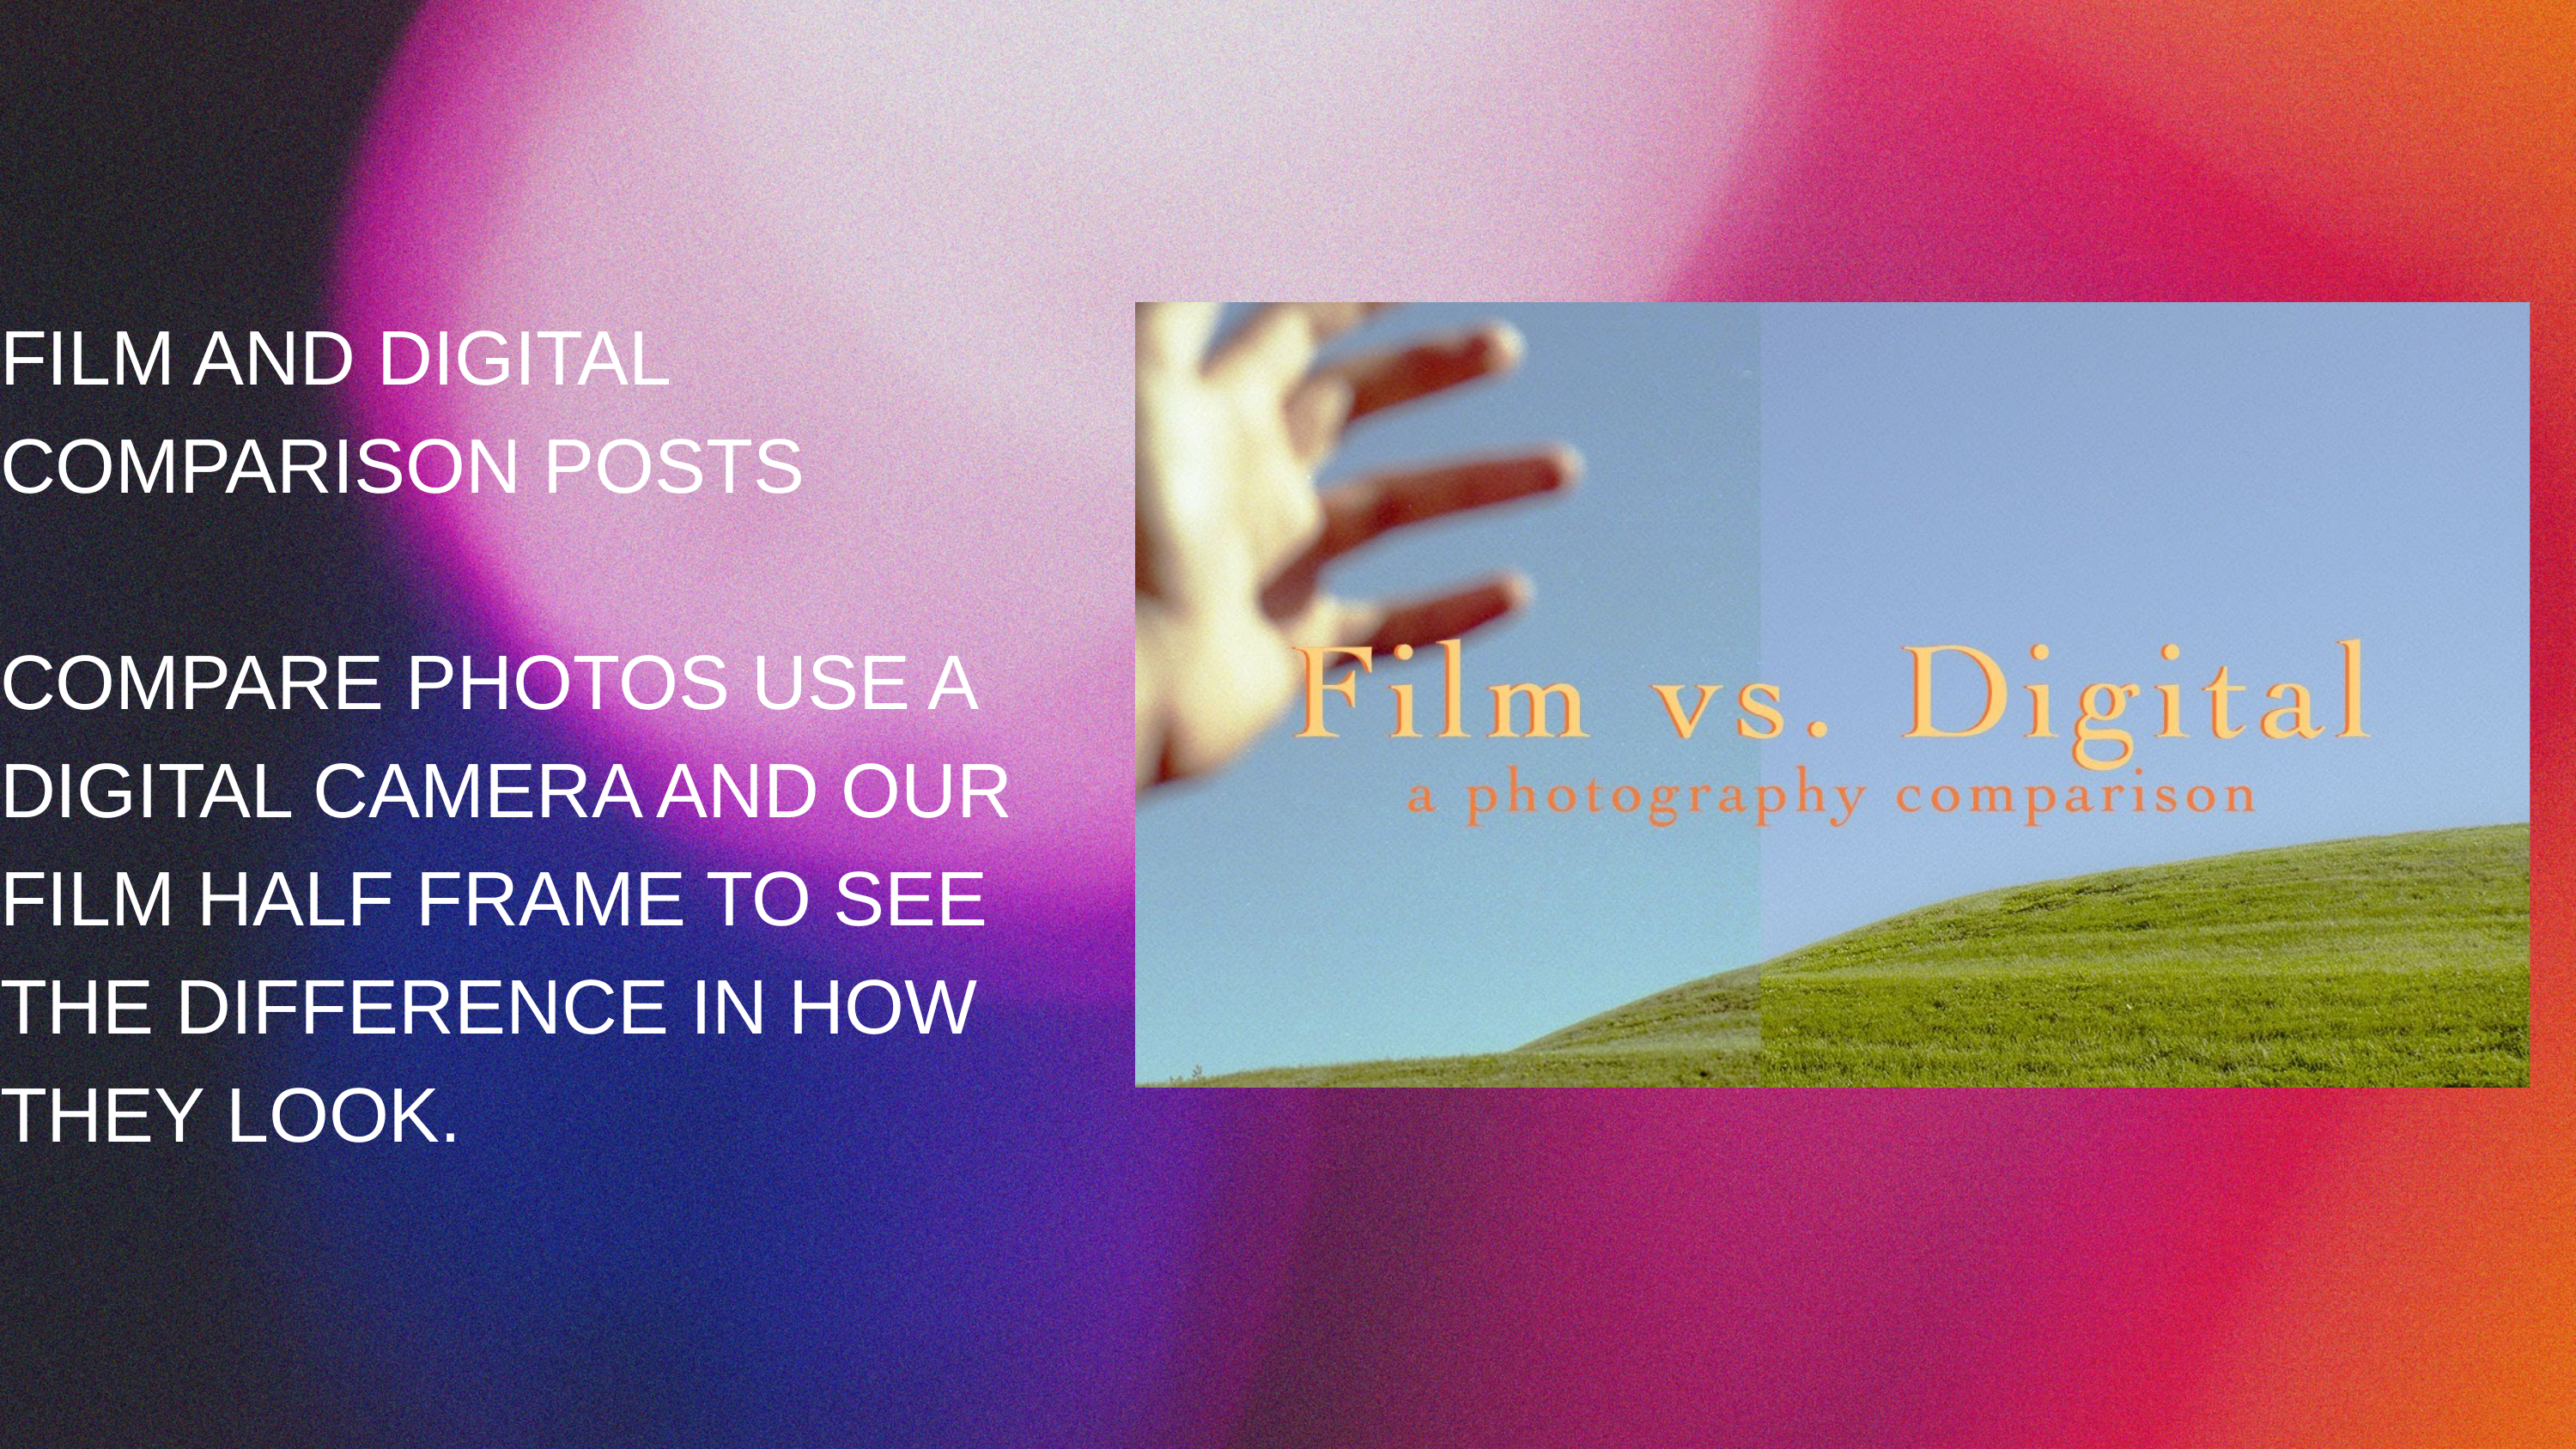

FILM AND DIGITAL COMPARISON POSTS

COMPARE PHOTOS USE A DIGITAL CAMERA AND OUR FILM HALF FRAME TO SEE THE DIFFERENCE IN HOW THEY LOOK.